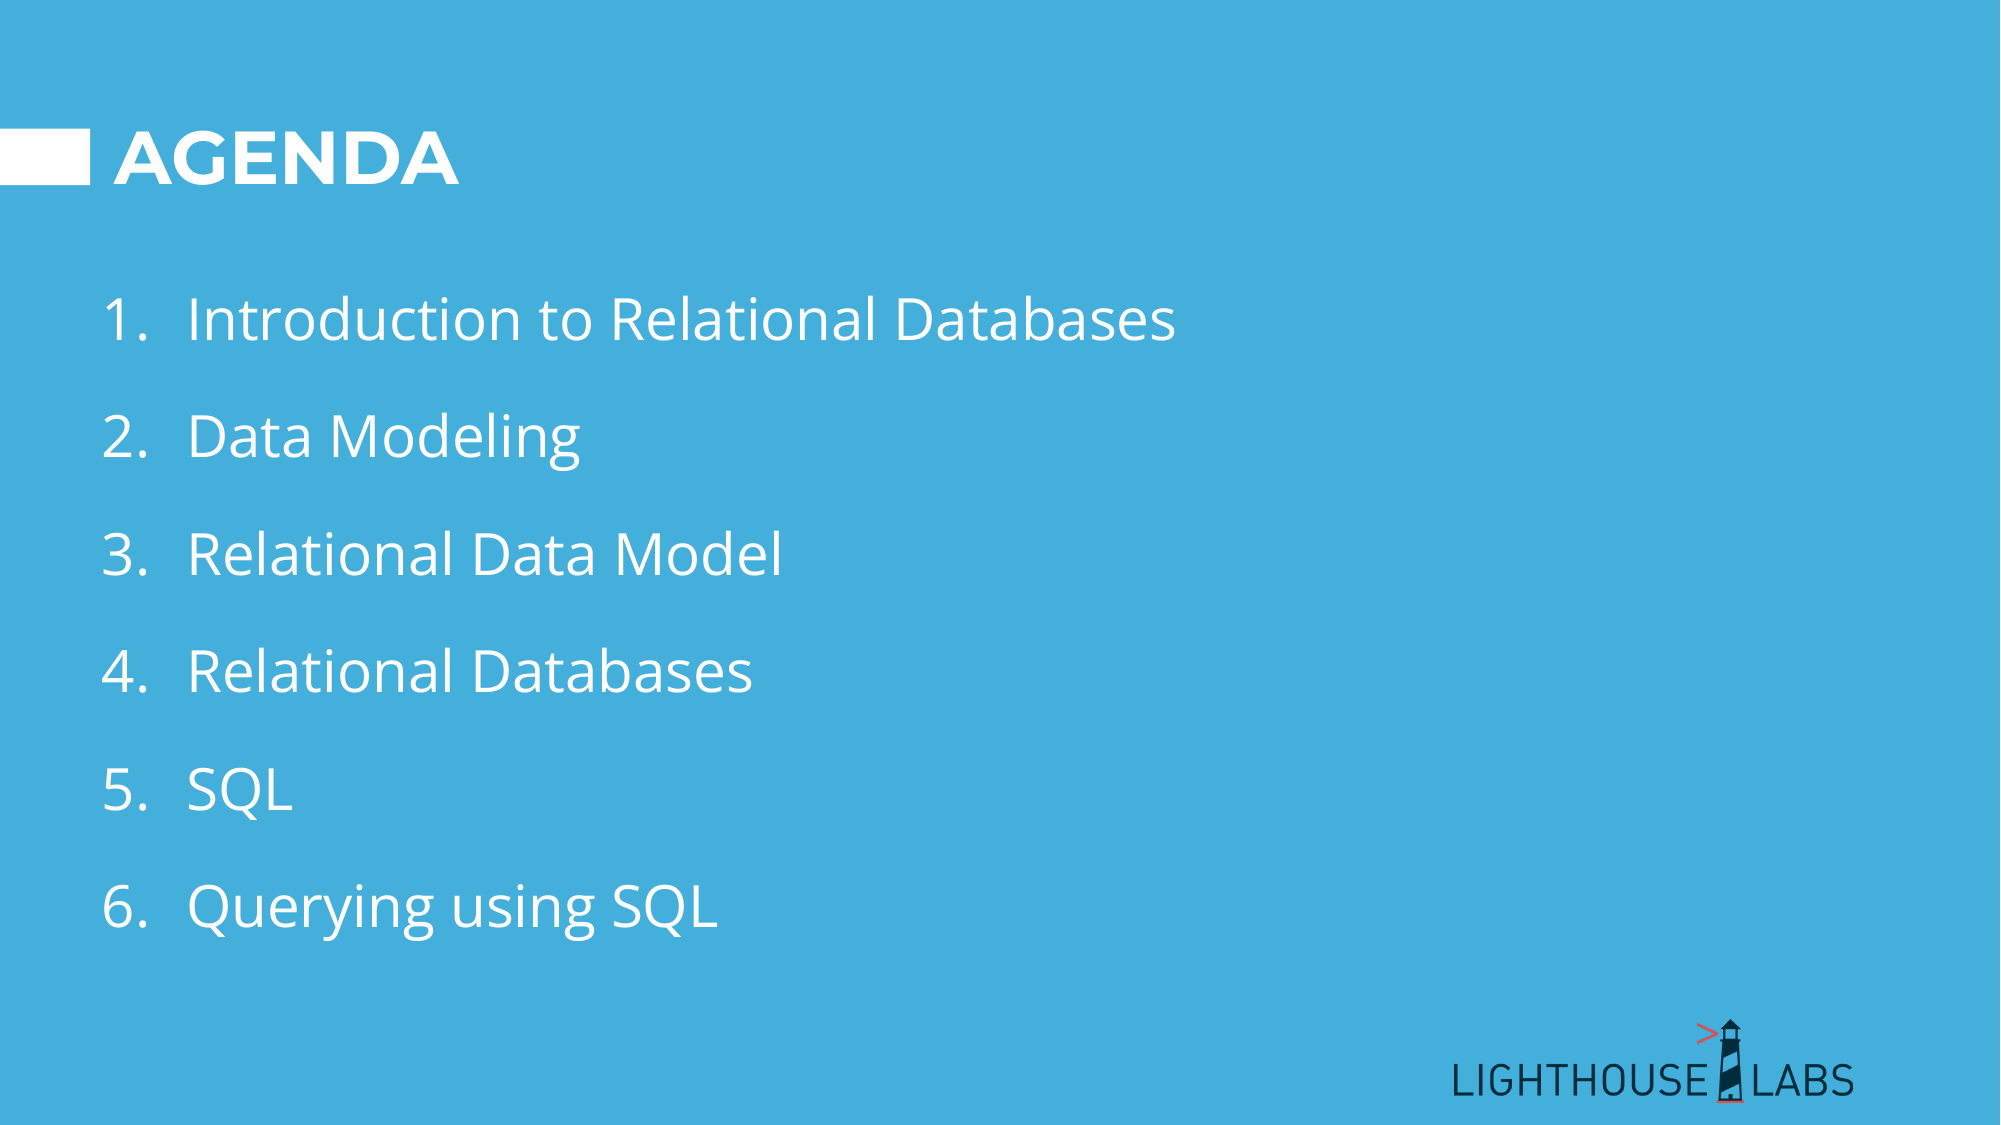

# AGENDA
Introduction to Relational Databases
Data Modeling
Relational Data Model
Relational Databases
SQL
Querying using SQL